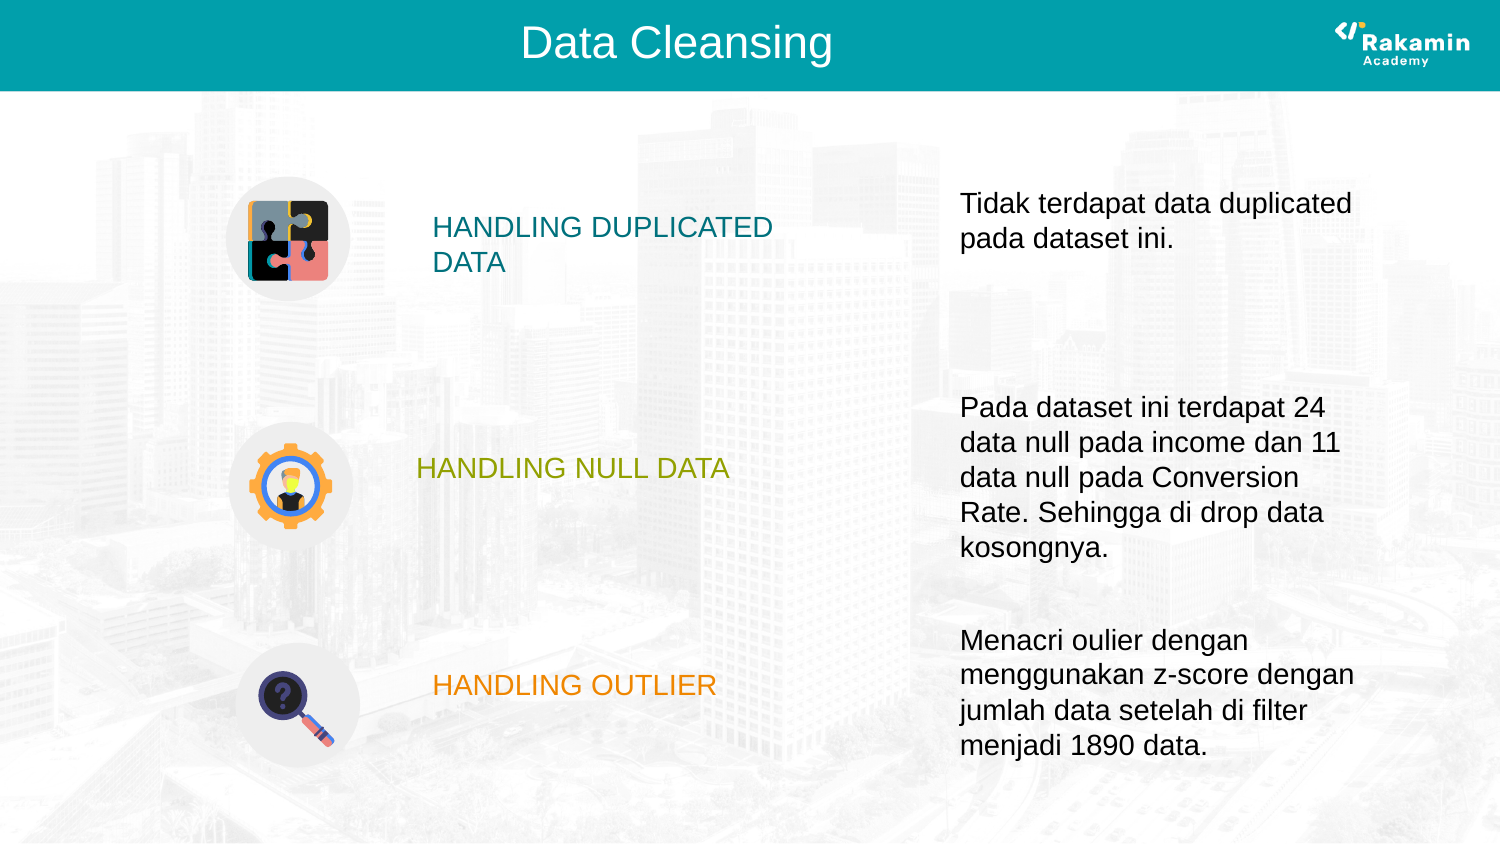

# Data Cleansing

Tidak terdapat data duplicated pada dataset ini.
HANDLING DUPLICATED DATA
Pada dataset ini terdapat 24 data null pada income dan 11 data null pada Conversion Rate. Sehingga di drop data kosongnya.

HANDLING NULL DATA
Menacri oulier dengan menggunakan z-score dengan jumlah data setelah di filter menjadi 1890 data.

HANDLING OUTLIER